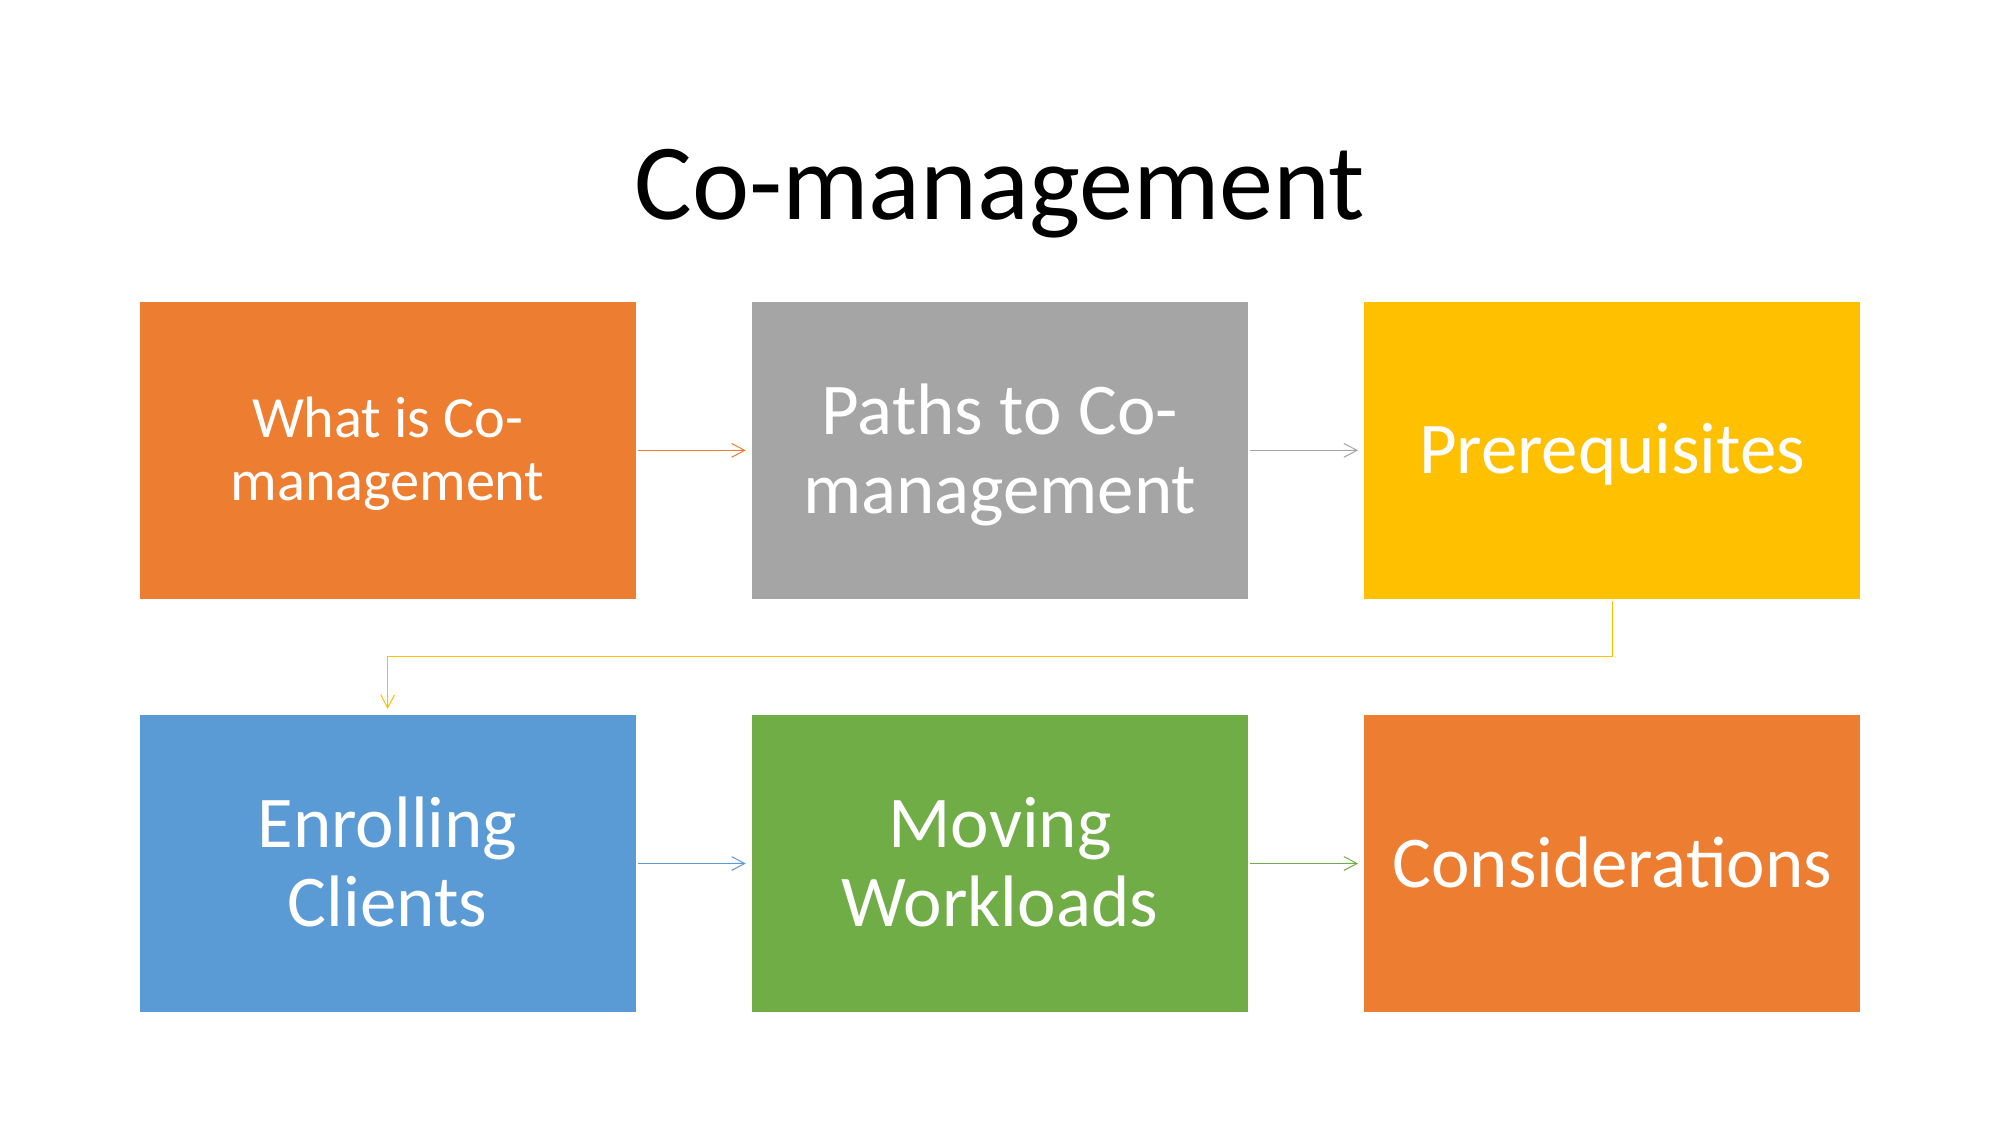

# Co-management

What is Co-management

Paths to Co-management

Prerequisites

Enrolling Clients

Moving Workloads
Considerations